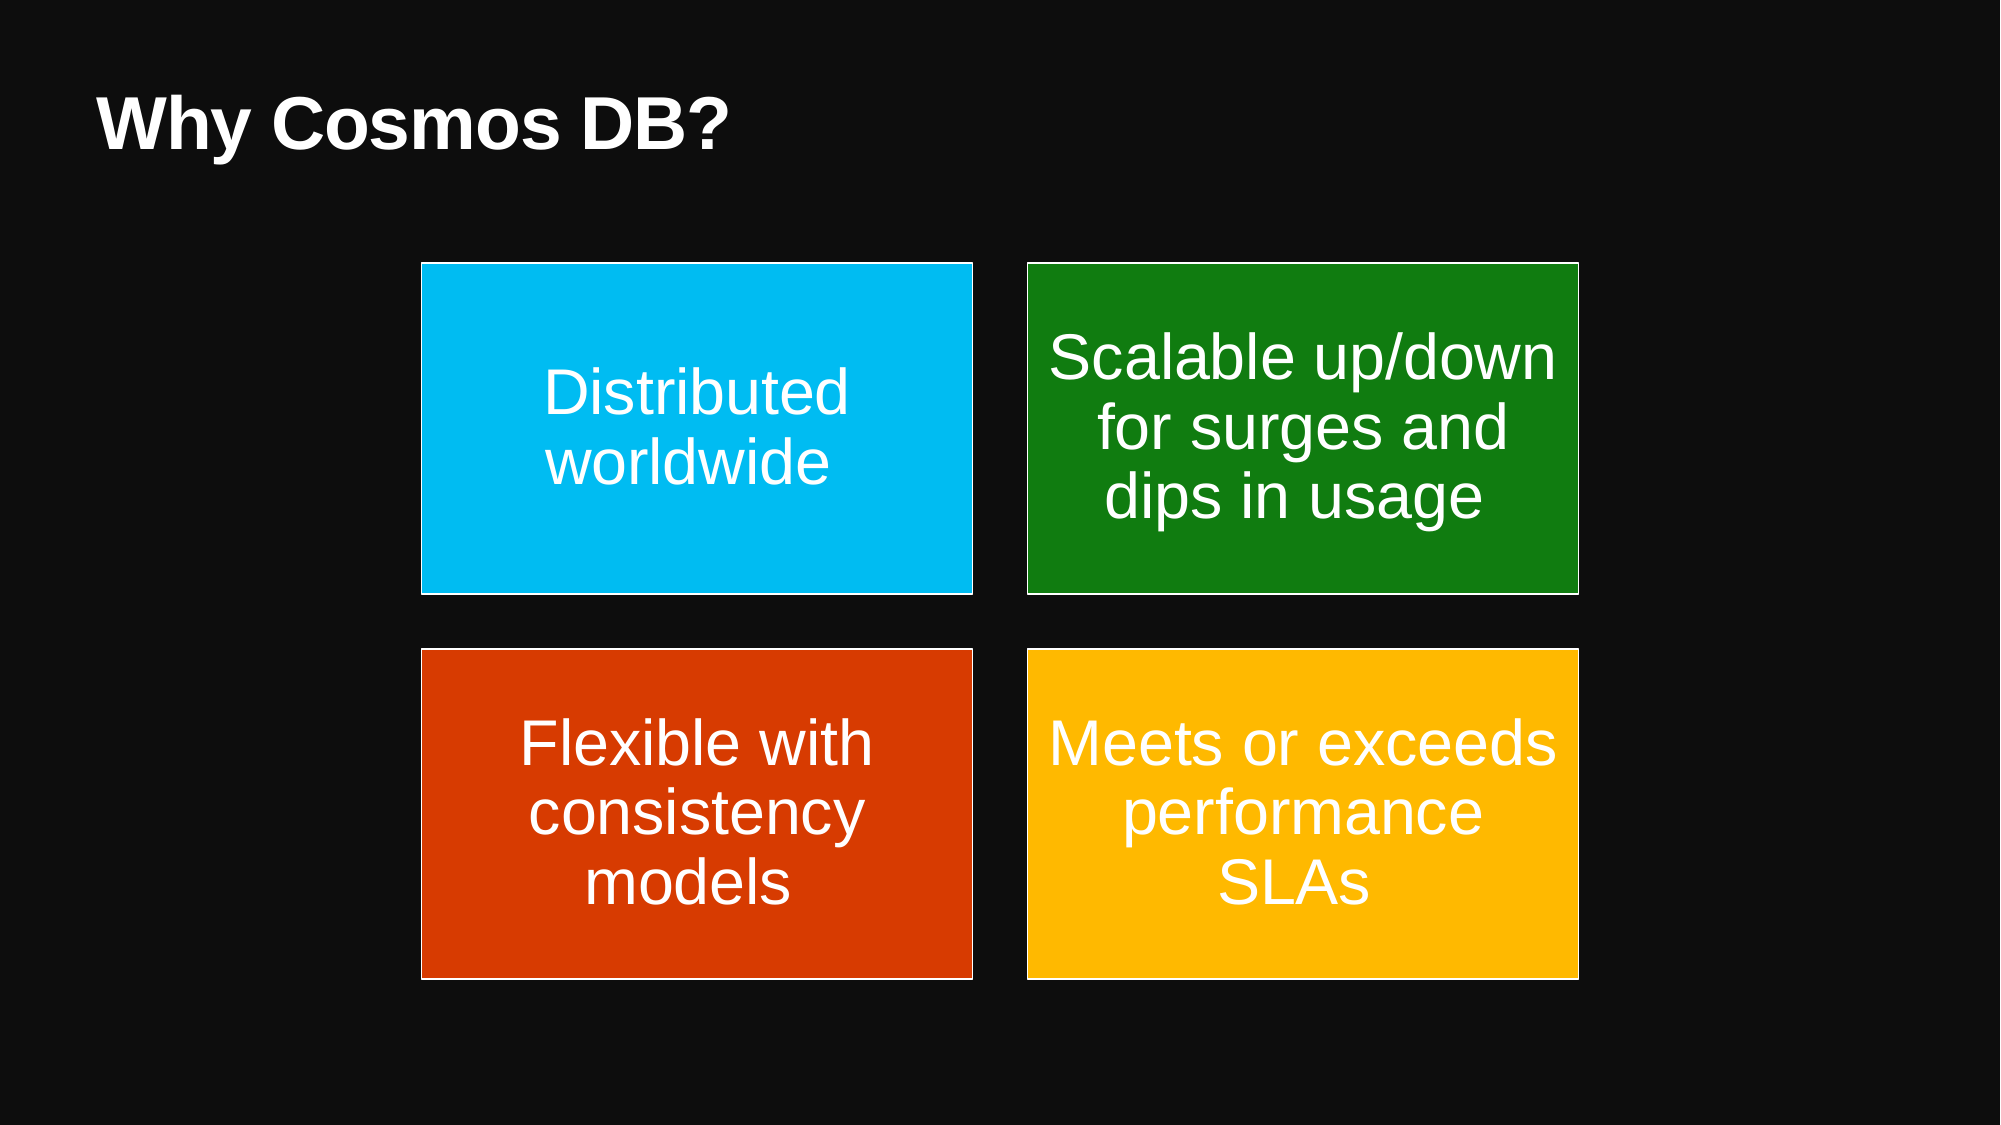

# Why Cosmos DB?

Distributed worldwide
Scalable up/down for surges and dips in usage
Flexible with consistency models
Meets or exceeds performance SLAs